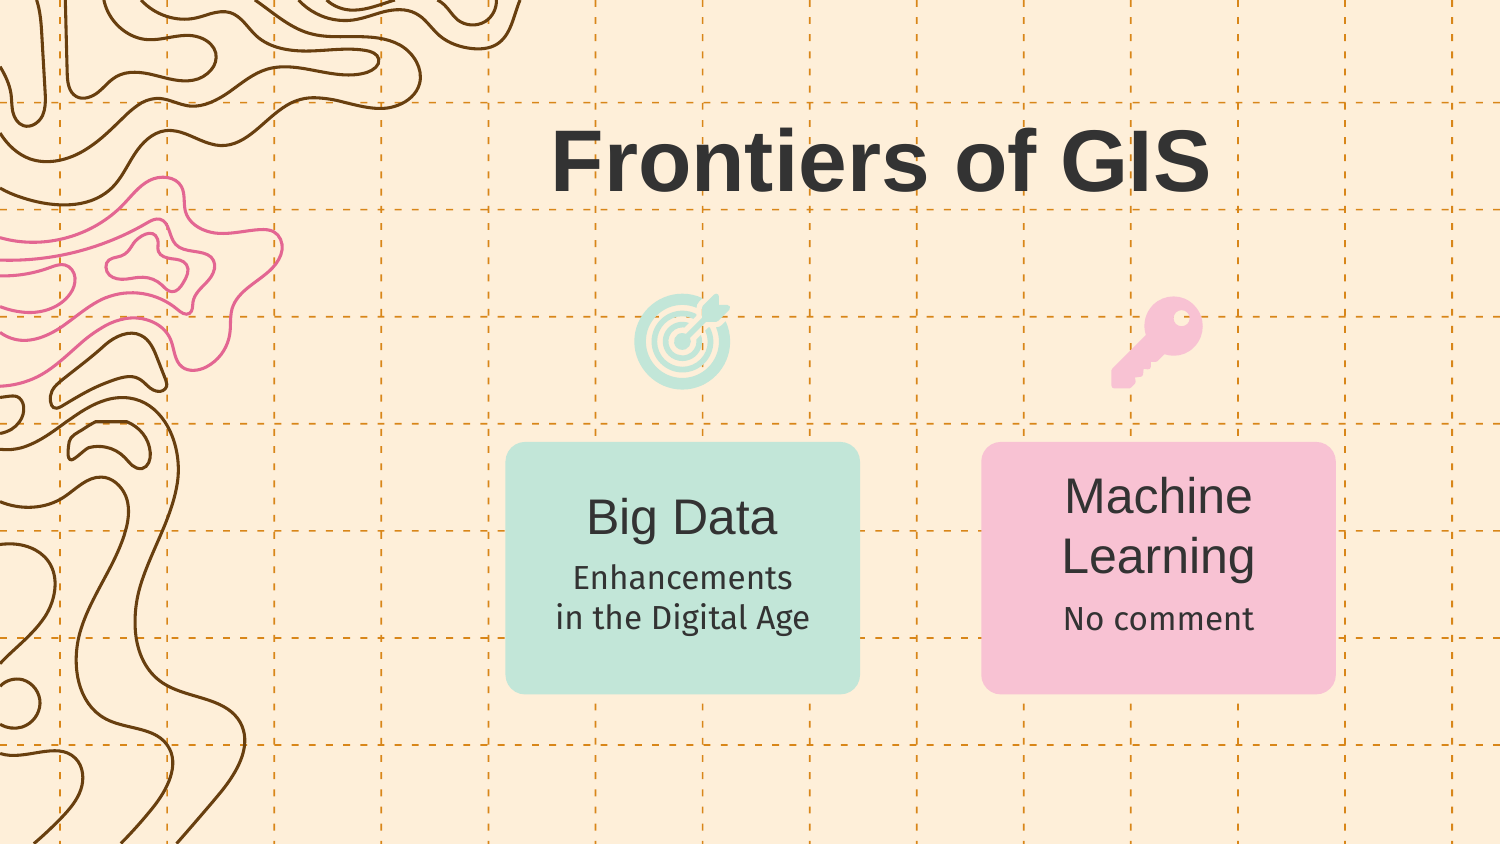

# Frontiers of GIS

Machine Learning
Big Data
Enhancements in the Digital Age
No comment